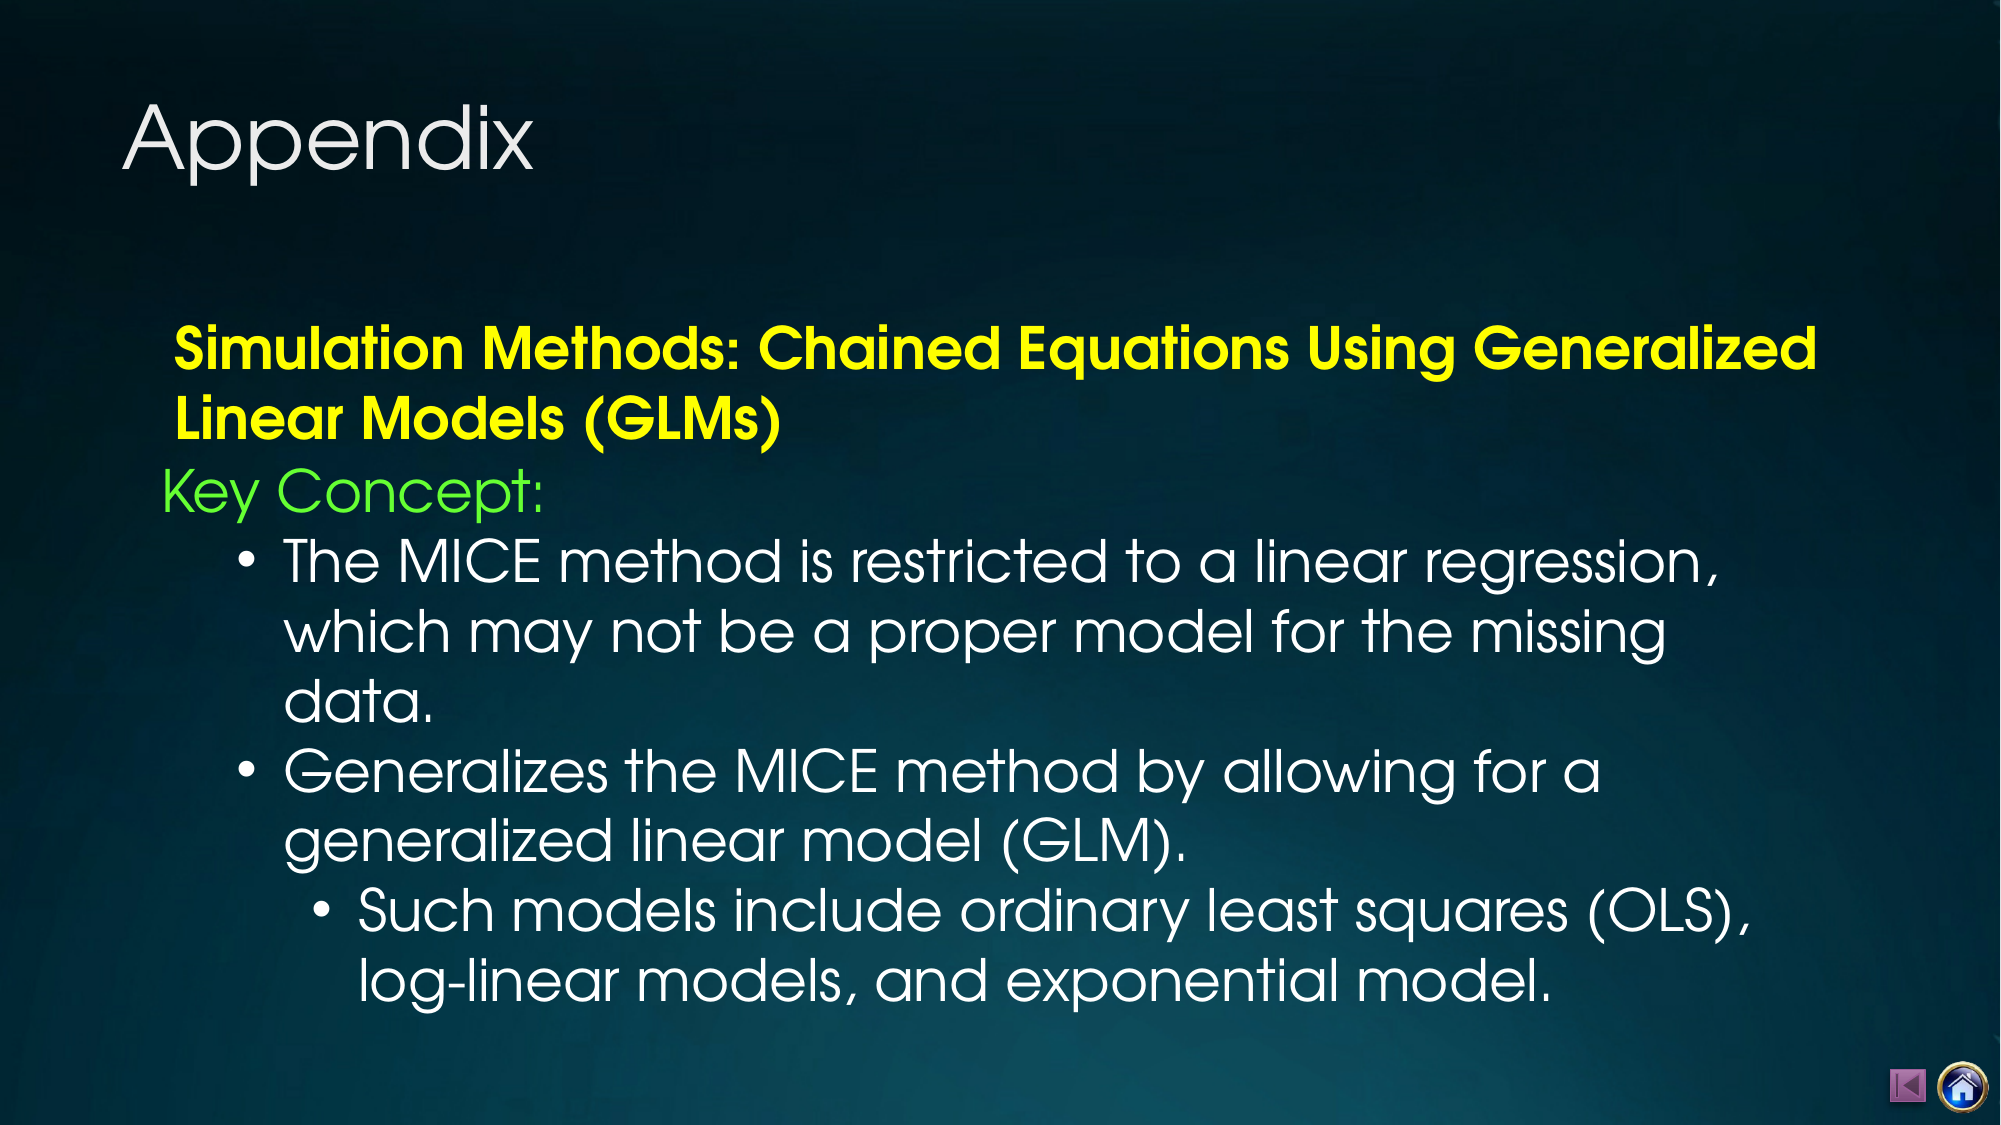

# Appendix
Simulation Methods: Chained Equations Using Generalized Linear Models (GLMs)

Key Concept:
The MICE method is restricted to a linear regression, which may not be a proper model for the missing data.
Generalizes the MICE method by allowing for a generalized linear model (GLM).
Such models include ordinary least squares (OLS), log-linear models, and exponential model.